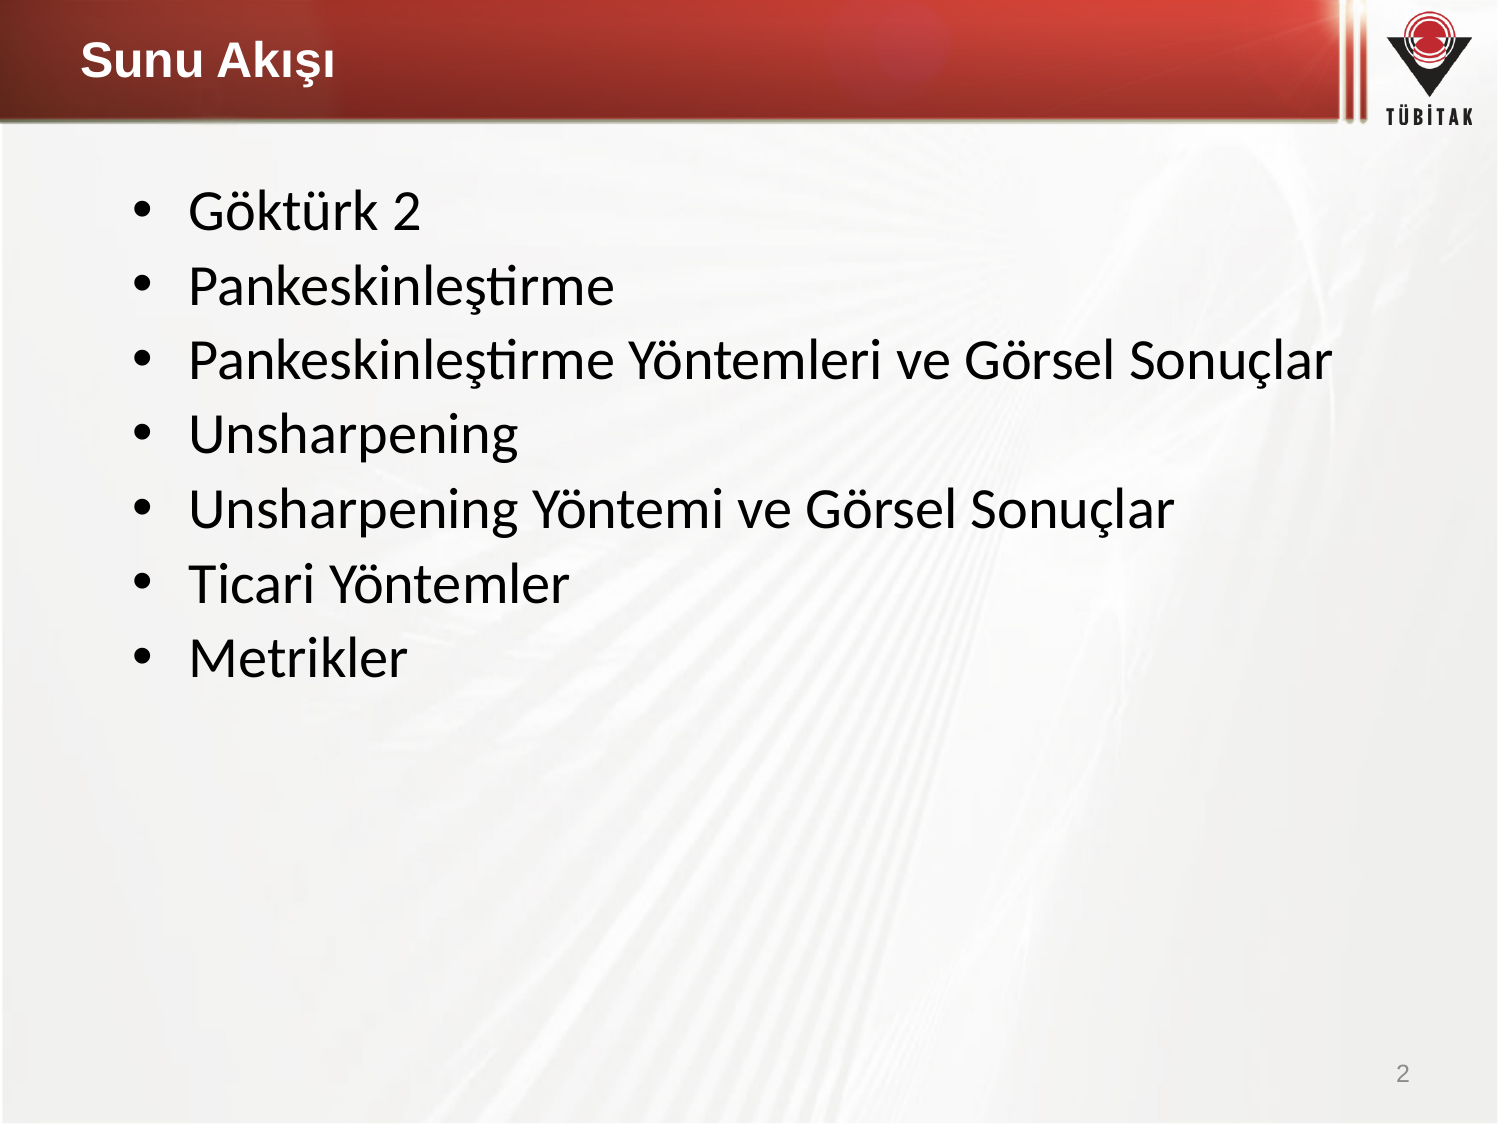

# Sunu Akışı
Göktürk 2
Pankeskinleştirme
Pankeskinleştirme Yöntemleri ve Görsel Sonuçlar
Unsharpening
Unsharpening Yöntemi ve Görsel Sonuçlar
Ticari Yöntemler
Metrikler

2